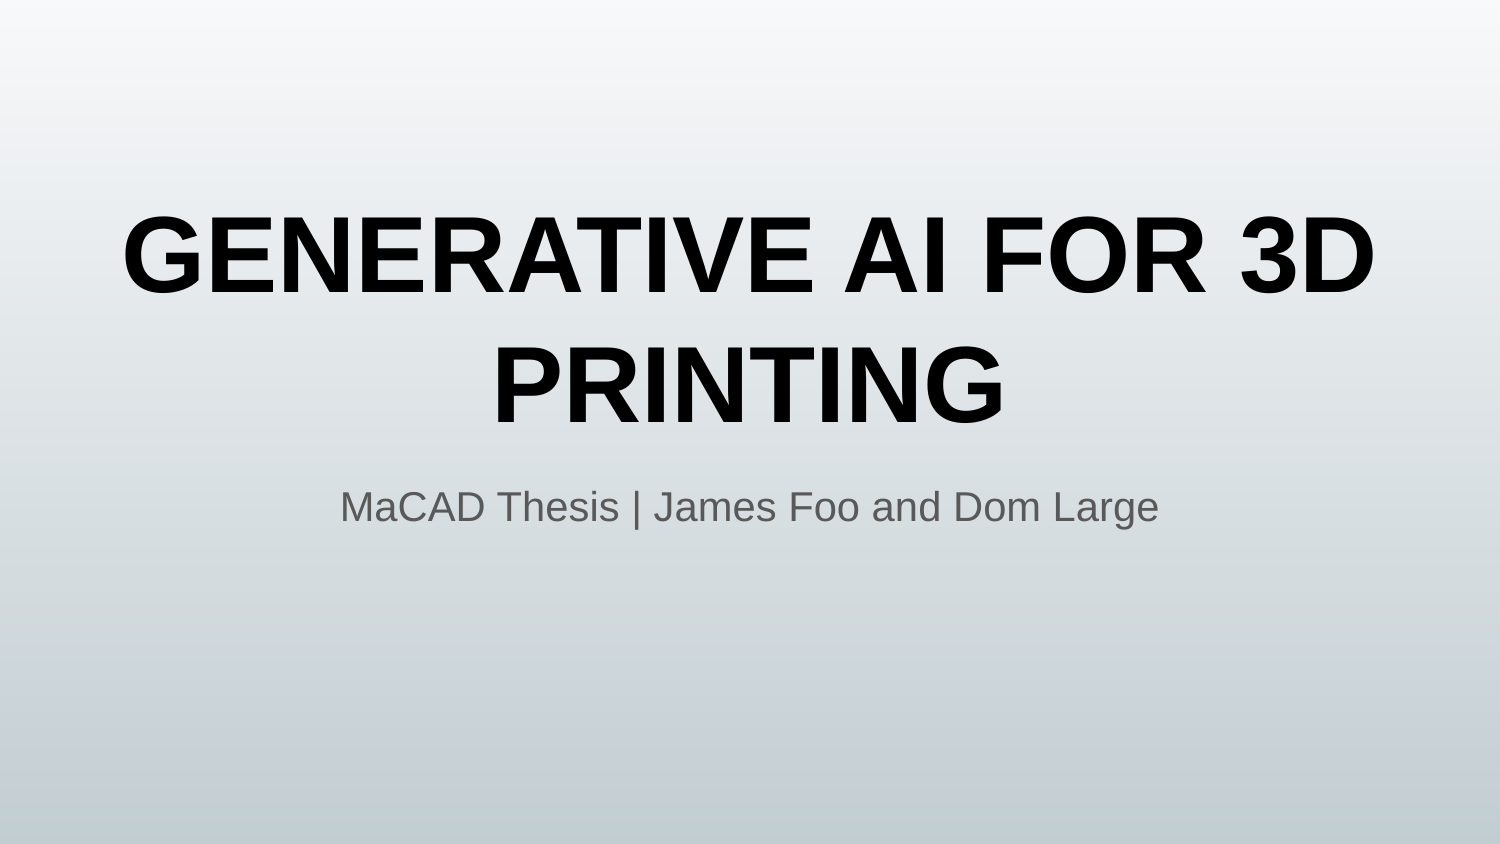

# GENERATIVE AI FOR 3D PRINTING
MaCAD Thesis | James Foo and Dom Large